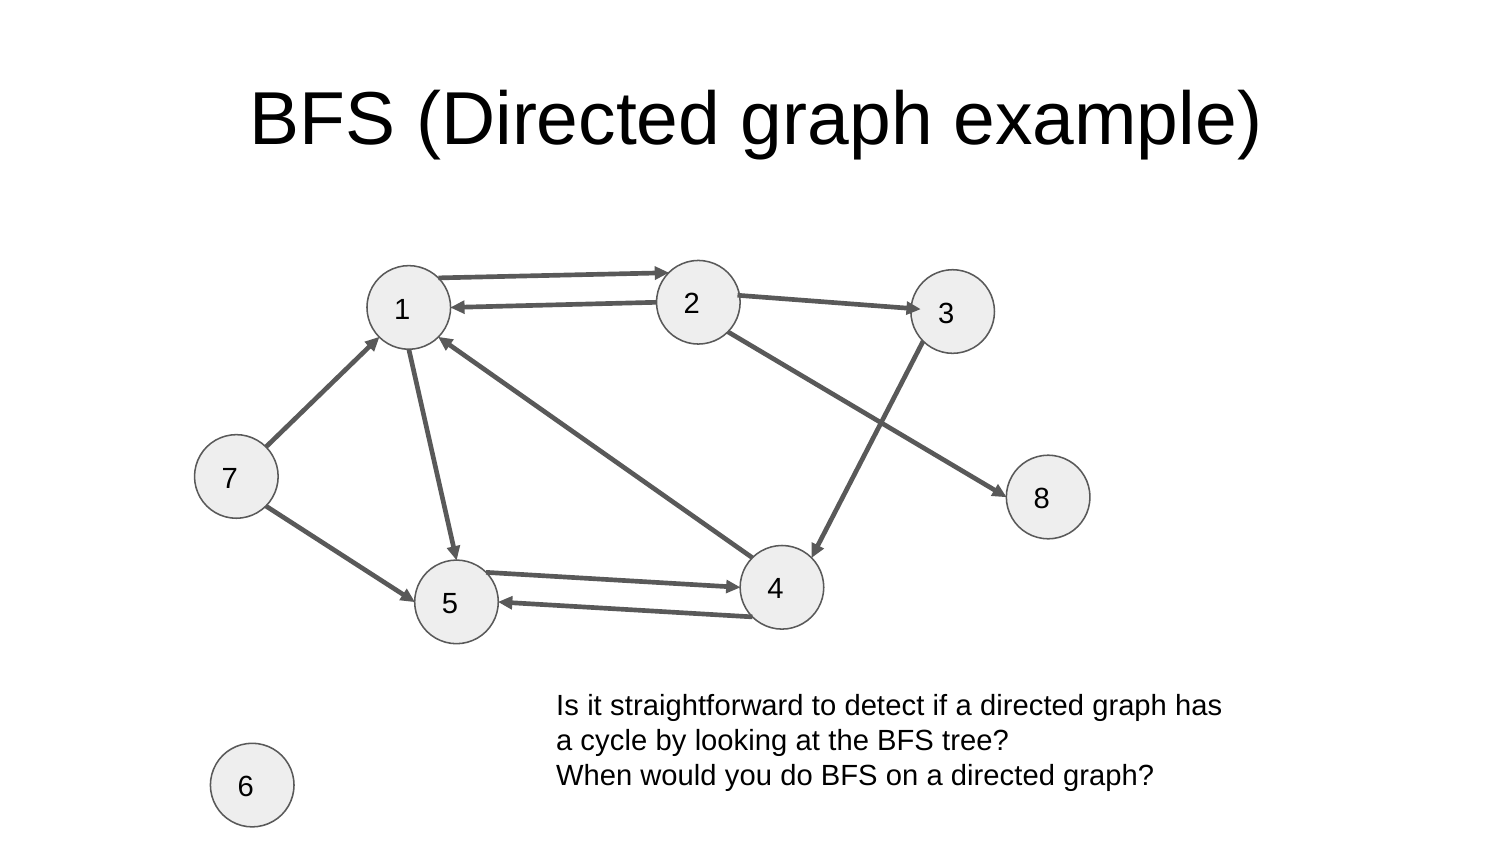

# BFS (Directed graph example)
2
1
3
7
8
4
5
Is it straightforward to detect if a directed graph has a cycle by looking at the BFS tree?
When would you do BFS on a directed graph?
6